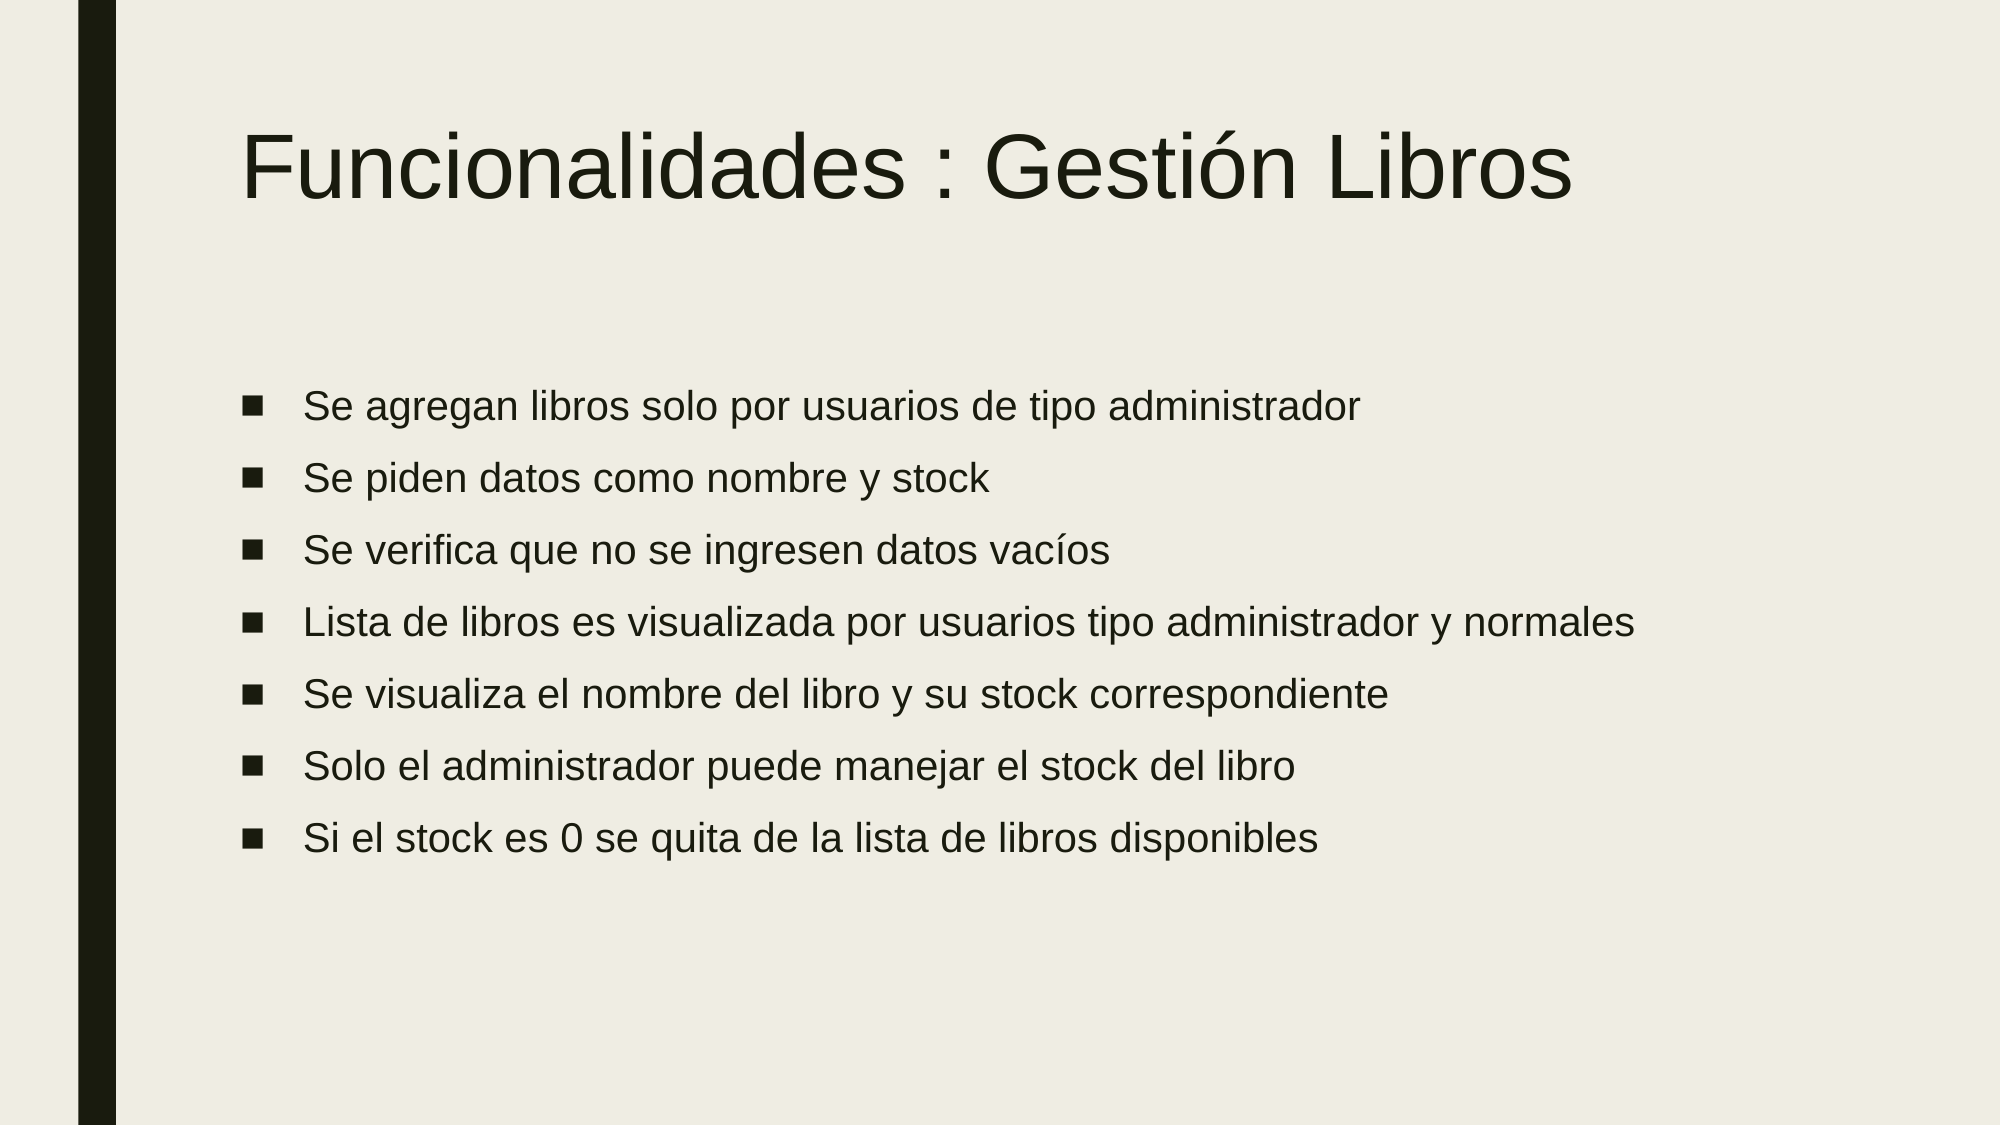

# Funcionalidades : Gestión Libros
Se agregan libros solo por usuarios de tipo administrador
Se piden datos como nombre y stock
Se verifica que no se ingresen datos vacíos
Lista de libros es visualizada por usuarios tipo administrador y normales
Se visualiza el nombre del libro y su stock correspondiente
Solo el administrador puede manejar el stock del libro
Si el stock es 0 se quita de la lista de libros disponibles